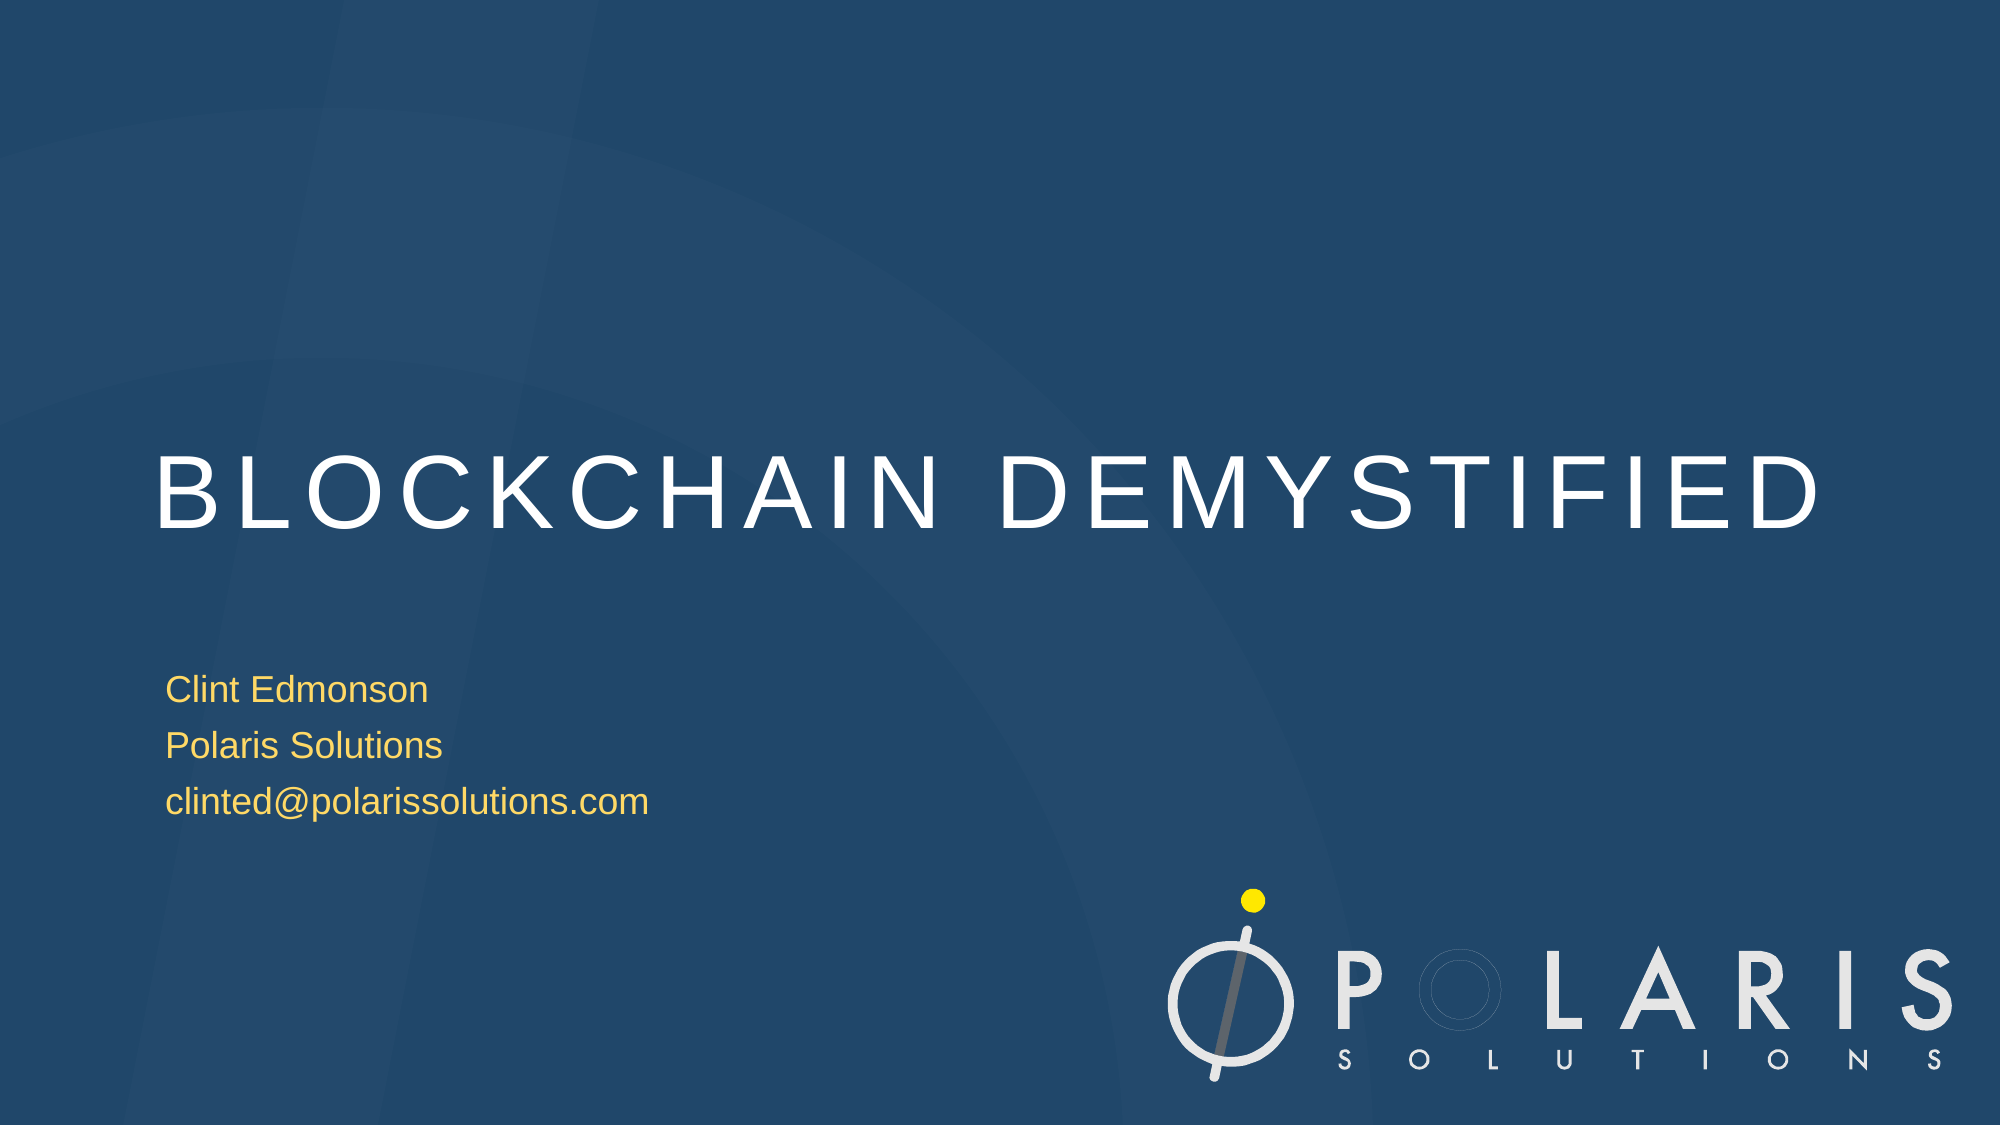

# BLOCKCHAIN DEMYSTIFIED
Clint Edmonson
Polaris Solutions
clinted@polarissolutions.com